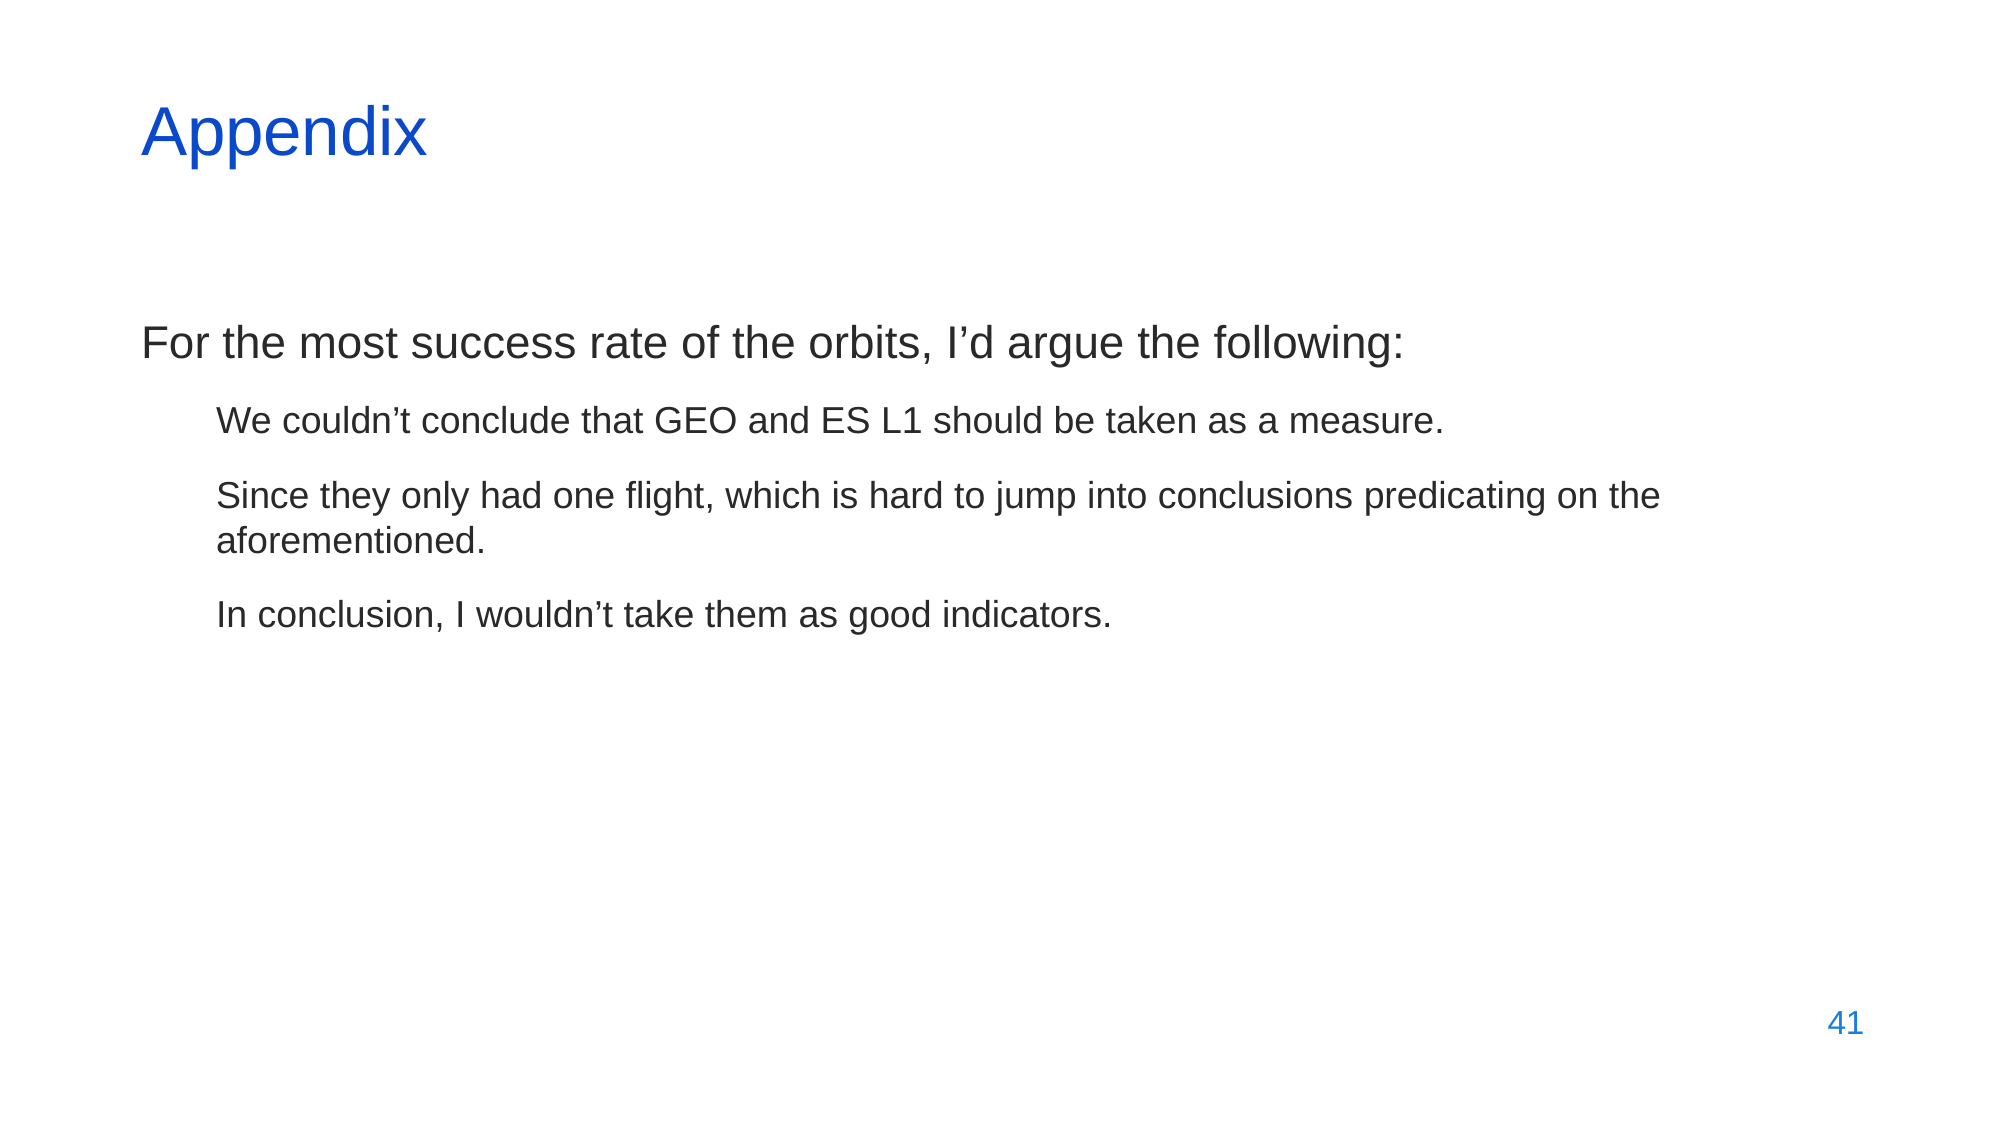

Appendix
For the most success rate of the orbits, I’d argue the following:
We couldn’t conclude that GEO and ES L1 should be taken as a measure.
Since they only had one flight, which is hard to jump into conclusions predicating on the aforementioned.
In conclusion, I wouldn’t take them as good indicators.
41